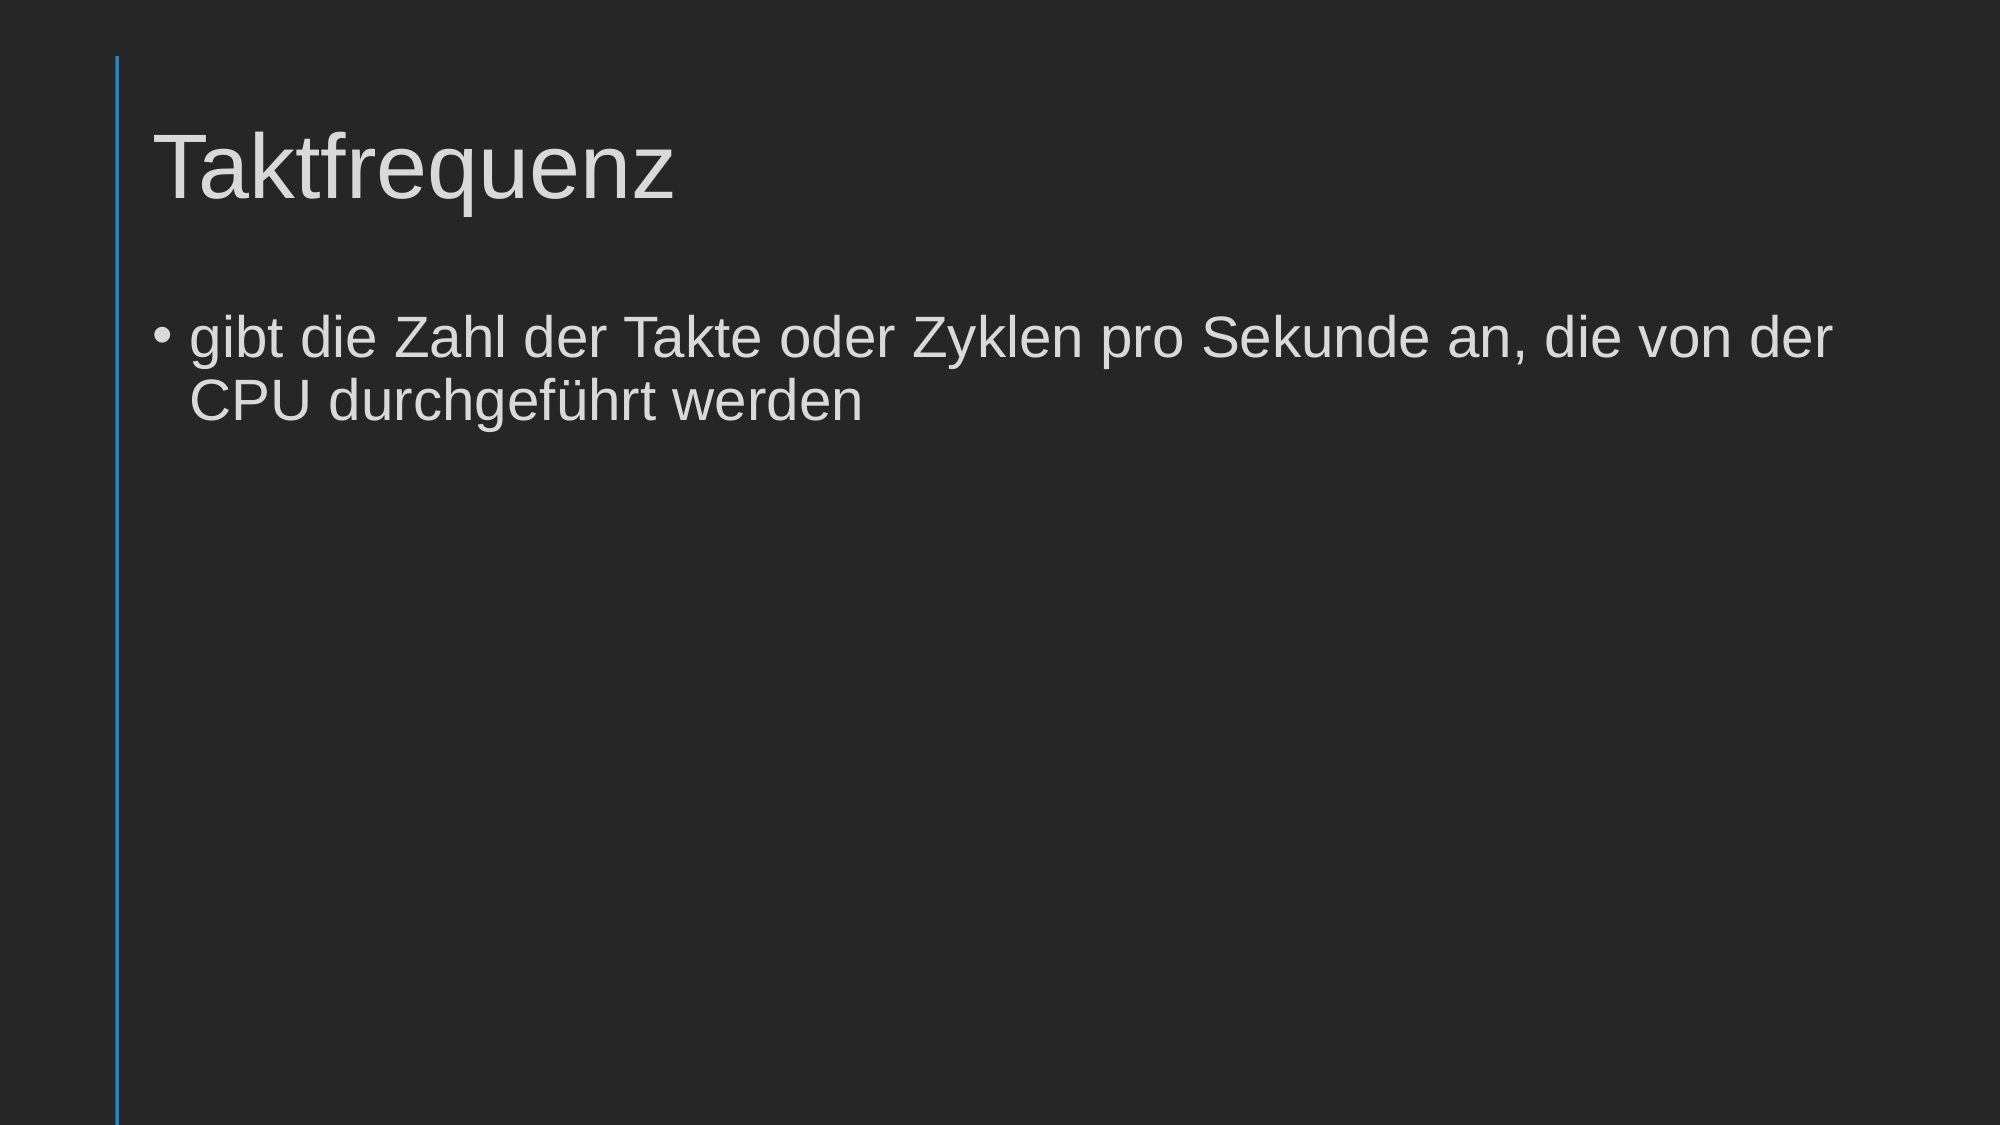

# Taktfrequenz
gibt die Zahl der Takte oder Zyklen pro Sekunde an, die von der CPU durchgeführt werden